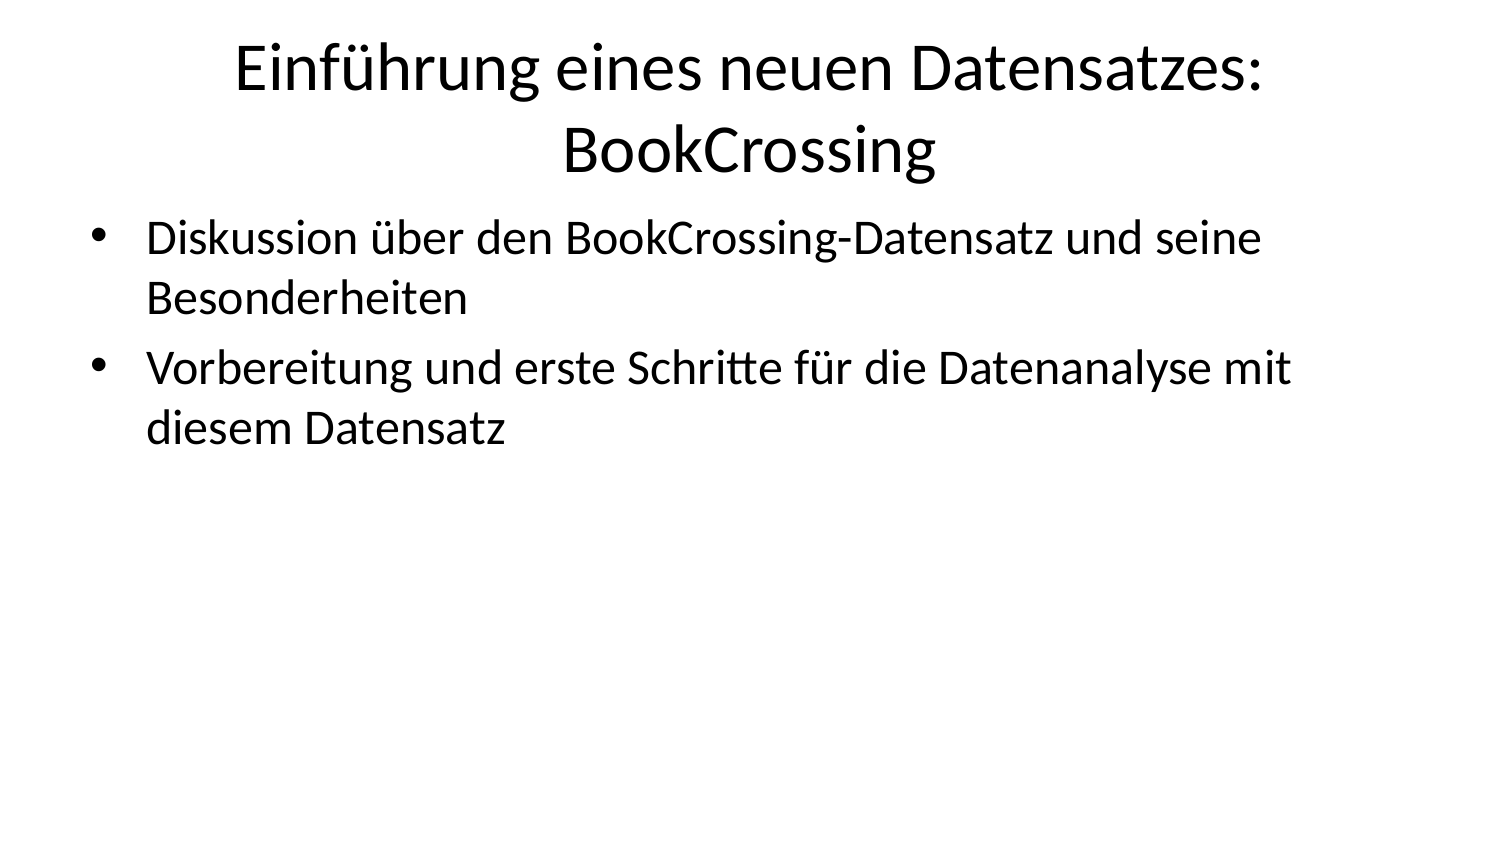

# Einführung eines neuen Datensatzes: BookCrossing
Diskussion über den BookCrossing-Datensatz und seine Besonderheiten
Vorbereitung und erste Schritte für die Datenanalyse mit diesem Datensatz